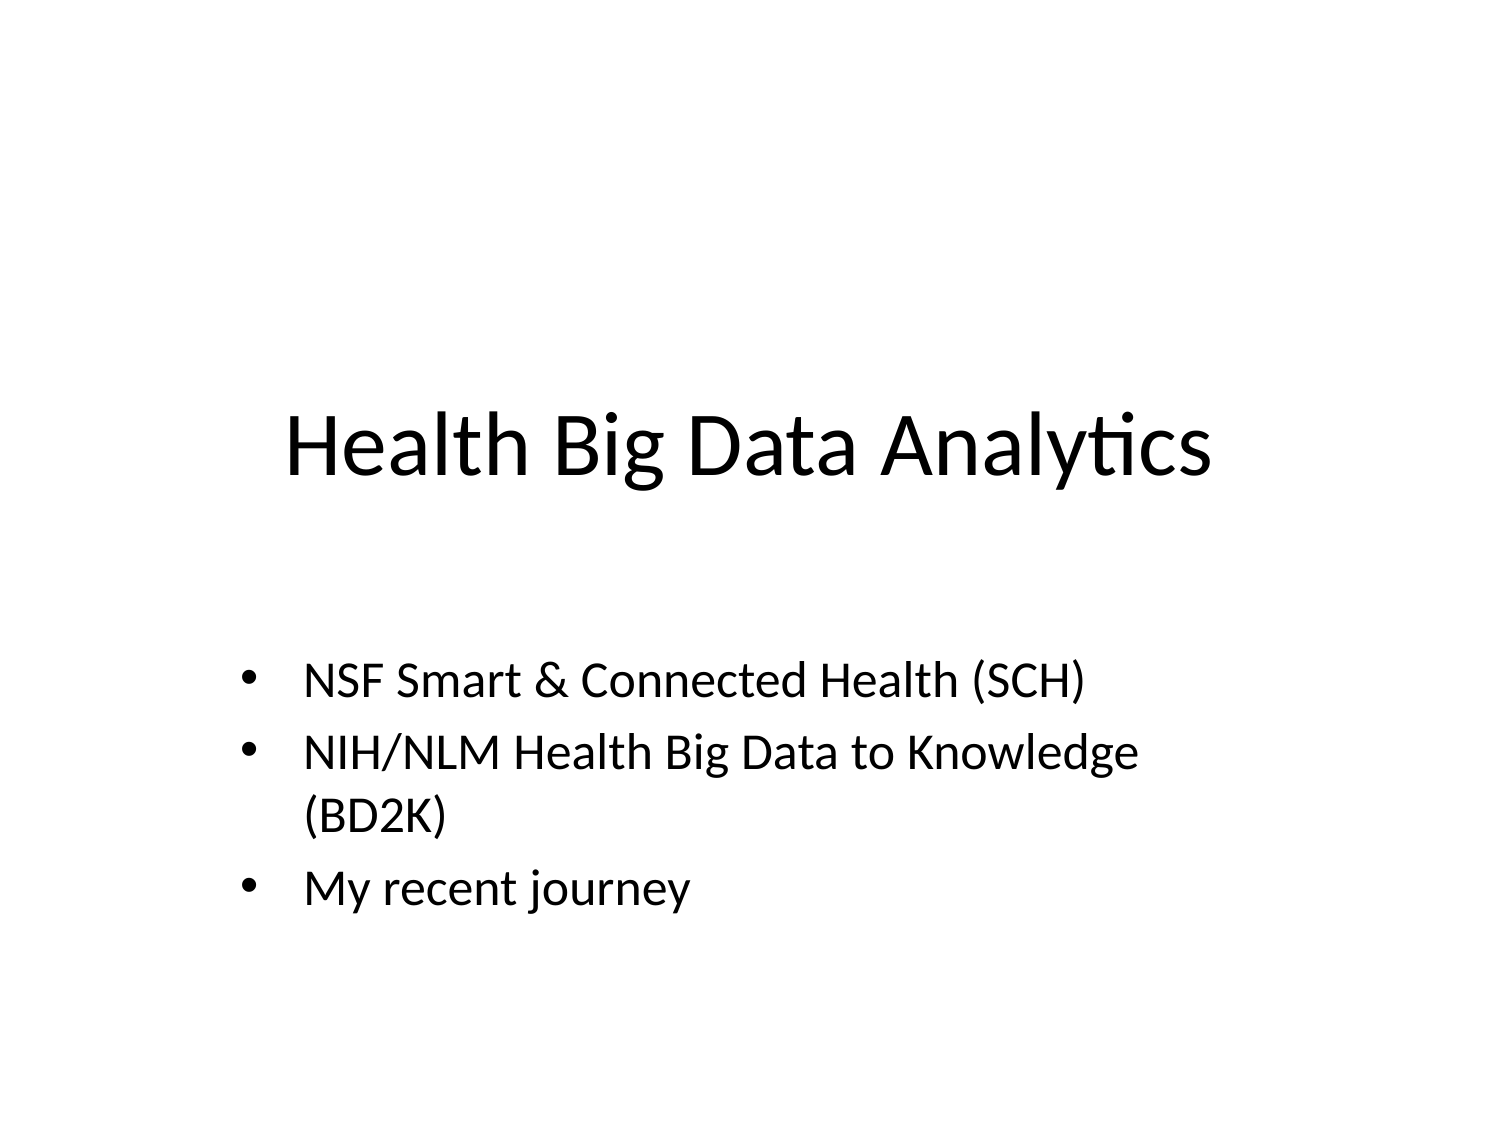

# Health Big Data Analytics
NSF Smart & Connected Health (SCH)
NIH/NLM Health Big Data to Knowledge (BD2K)
My recent journey